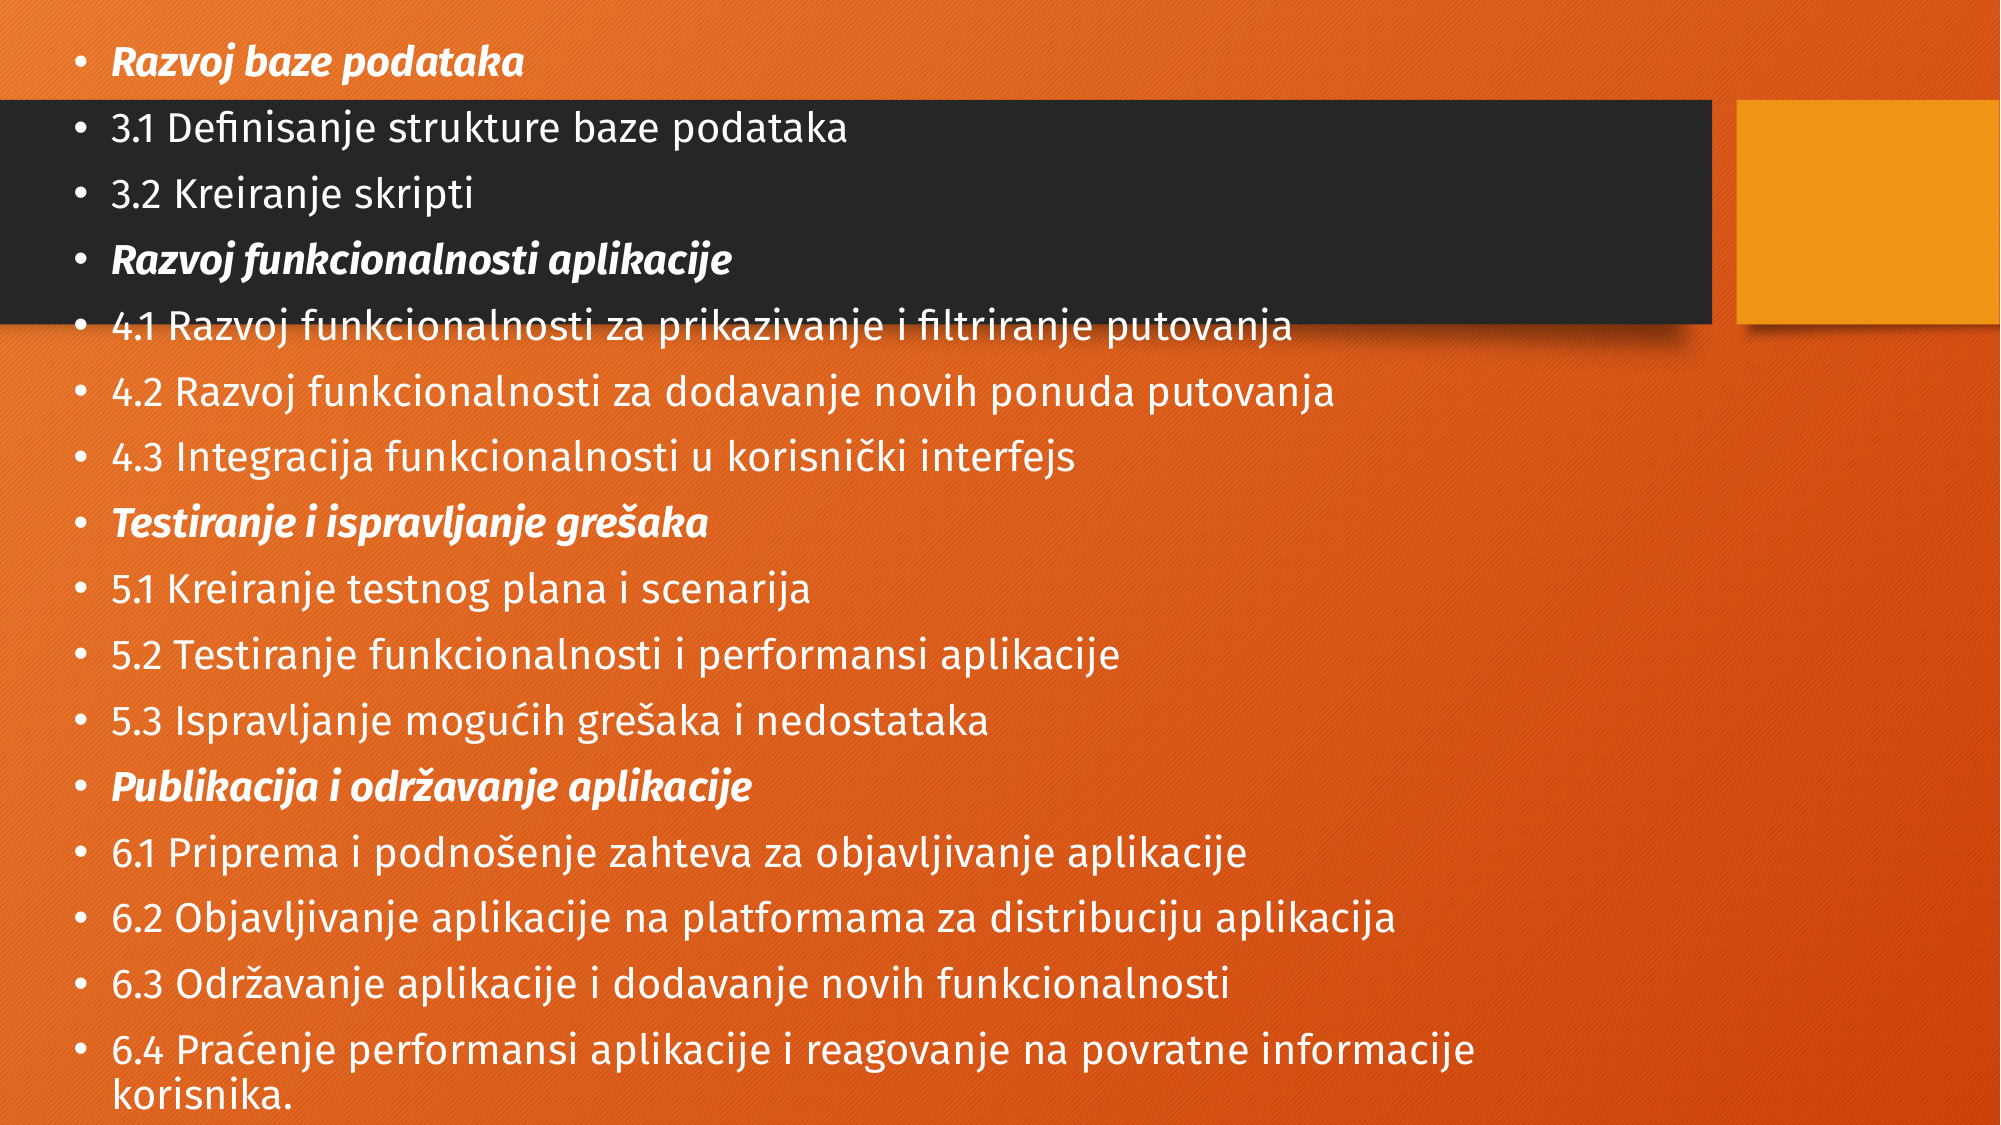

Razvoj baze podataka
3.1 Definisanje strukture baze podataka
3.2 Kreiranje skripti
Razvoj funkcionalnosti aplikacije
4.1 Razvoj funkcionalnosti za prikazivanje i filtriranje putovanja
4.2 Razvoj funkcionalnosti za dodavanje novih ponuda putovanja
4.3 Integracija funkcionalnosti u korisnički interfejs
Testiranje i ispravljanje grešaka
5.1 Kreiranje testnog plana i scenarija
5.2 Testiranje funkcionalnosti i performansi aplikacije
5.3 Ispravljanje mogućih grešaka i nedostataka
Publikacija i održavanje aplikacije
6.1 Priprema i podnošenje zahteva za objavljivanje aplikacije
6.2 Objavljivanje aplikacije na platformama za distribuciju aplikacija
6.3 Održavanje aplikacije i dodavanje novih funkcionalnosti
6.4 Praćenje performansi aplikacije i reagovanje na povratne informacije korisnika.